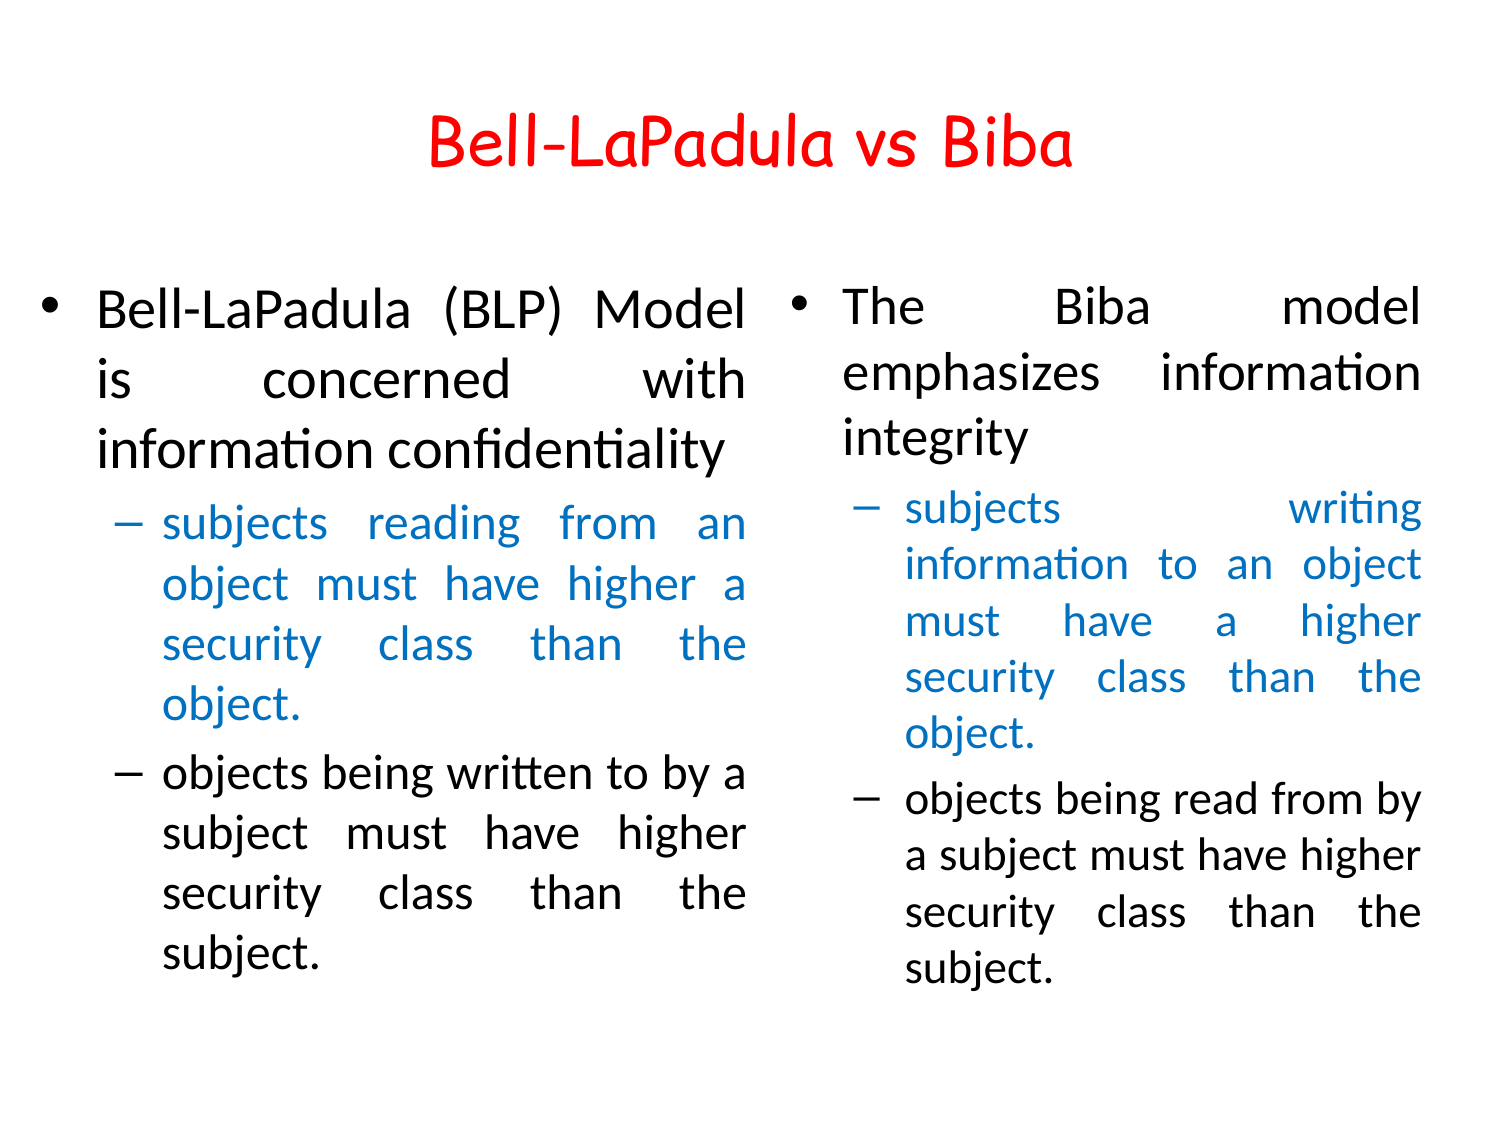

# Bell-LaPadula vs Biba
Bell-LaPadula (BLP) Model is concerned with information confidentiality
subjects reading from an object must have higher a security class than the object.
objects being written to by a subject must have higher security class than the subject.
The Biba model emphasizes information integrity
subjects writing information to an object must have a higher security class than the object.
objects being read from by a subject must have higher security class than the subject.